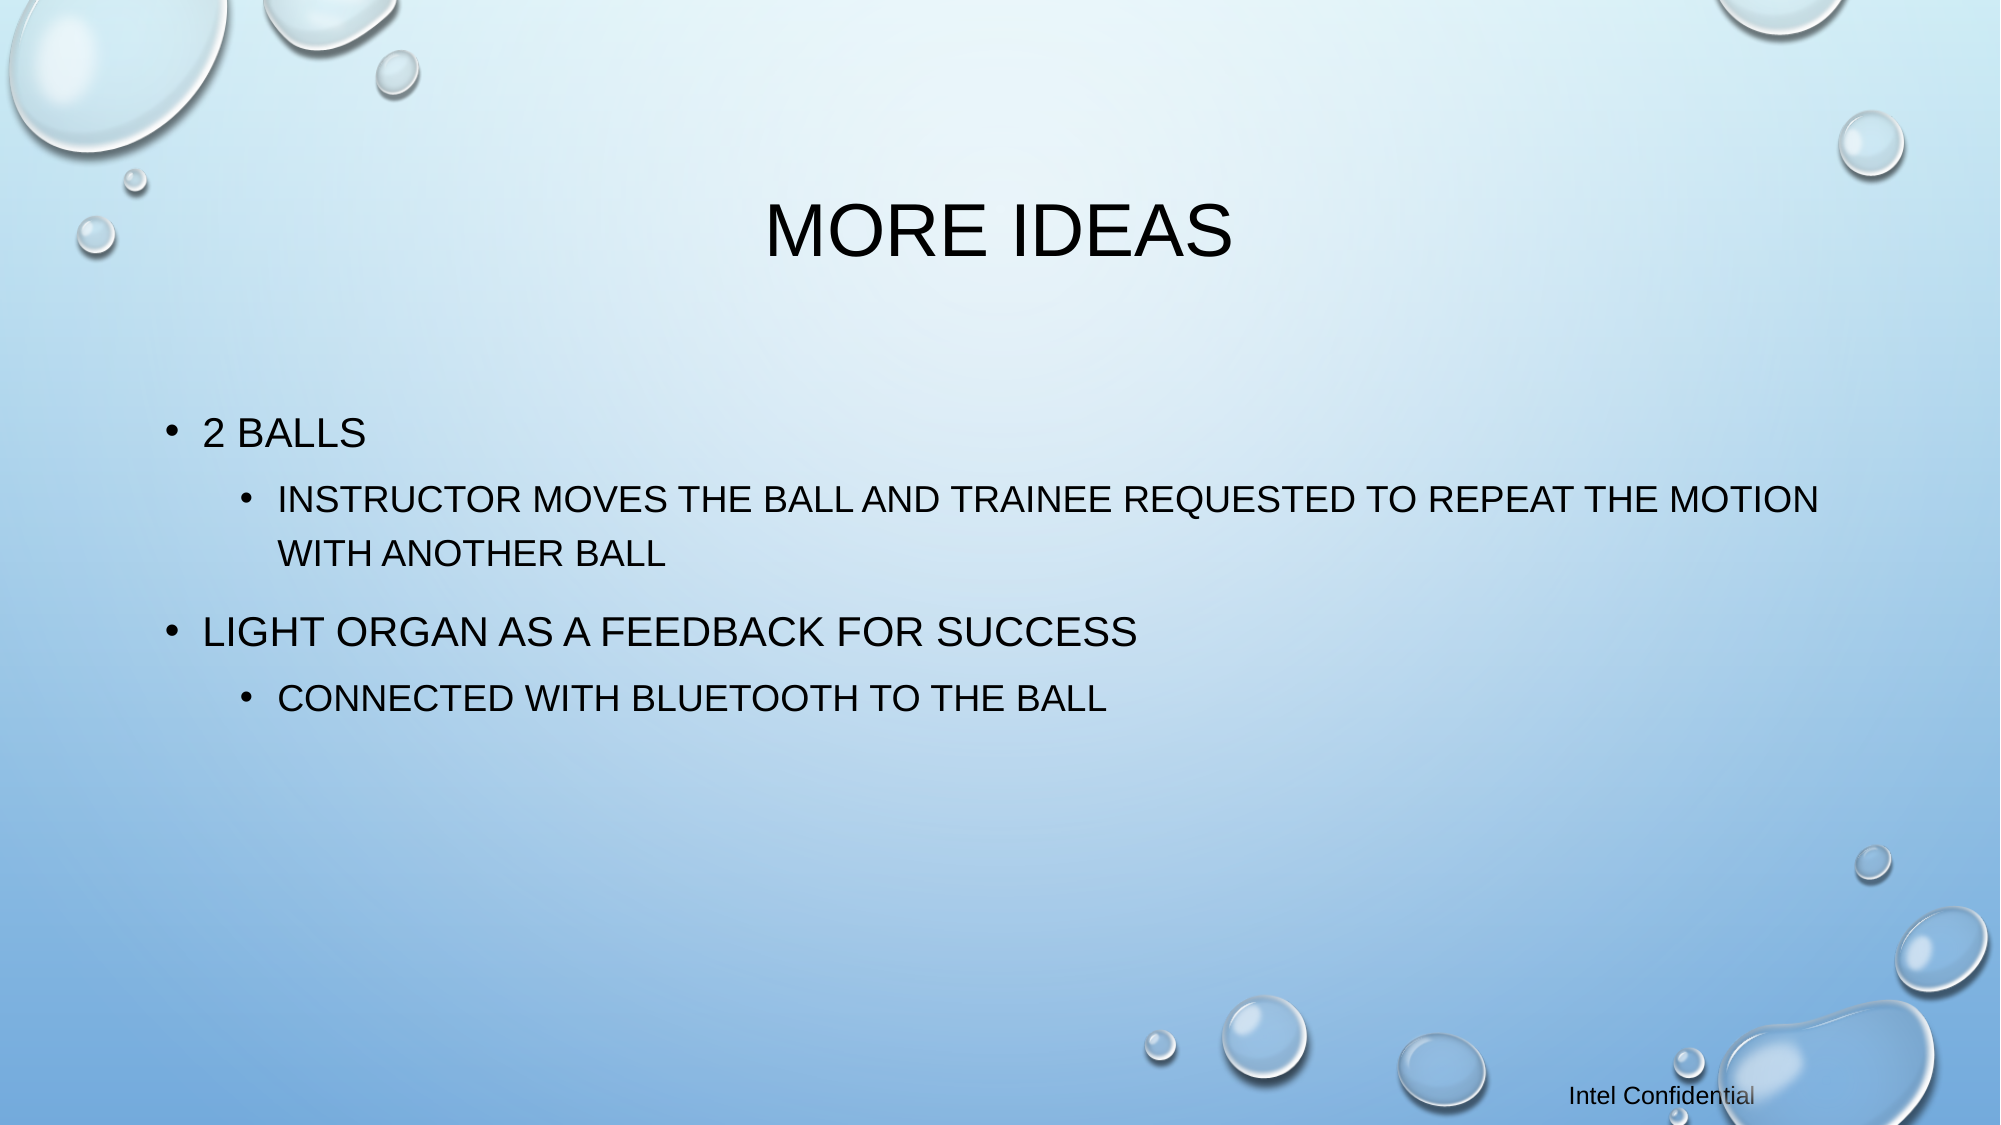

# More ideas
2 balls
Instructor moves the ball and trainee requested to repeat the motion with another ball
Light organ as a feedback for success
Connected with Bluetooth to the ball